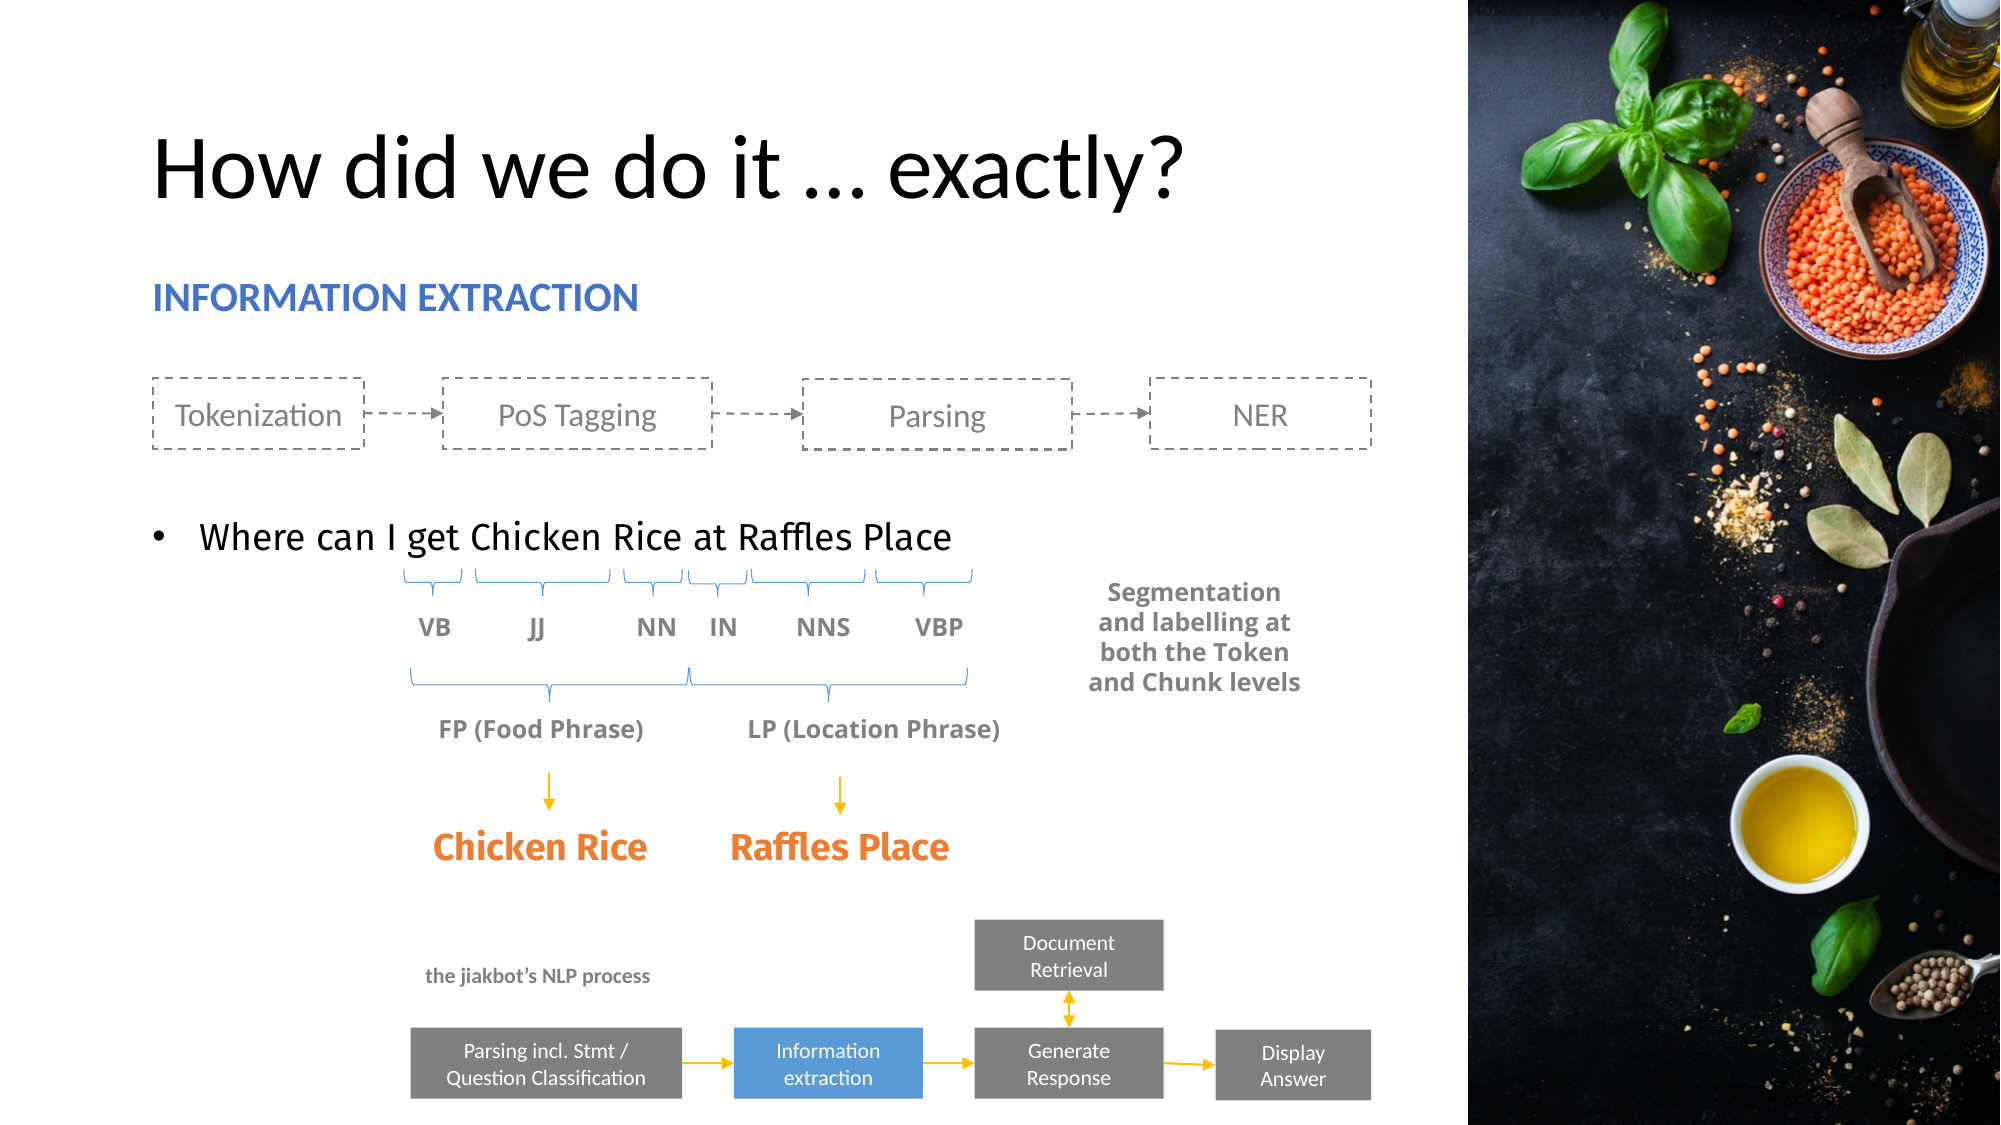

# How did we do it … exactly?
INFORMATION EXTRACTION

Tokenization
NER
PoS Tagging
Parsing
Where can I get Chicken Rice at Raffles Place

Segmentation and labelling at both the Token and Chunk levels
VB            JJ              NN     IN         NNS          VBP
FP (Food Phrase)                LP (Location Phrase)
Raffles Place
Chicken Rice
Document Retrieval
the jiakbot’s NLP process
Parsing incl. Stmt / Question Classification
Information
extraction
Generate Response
Display Answer